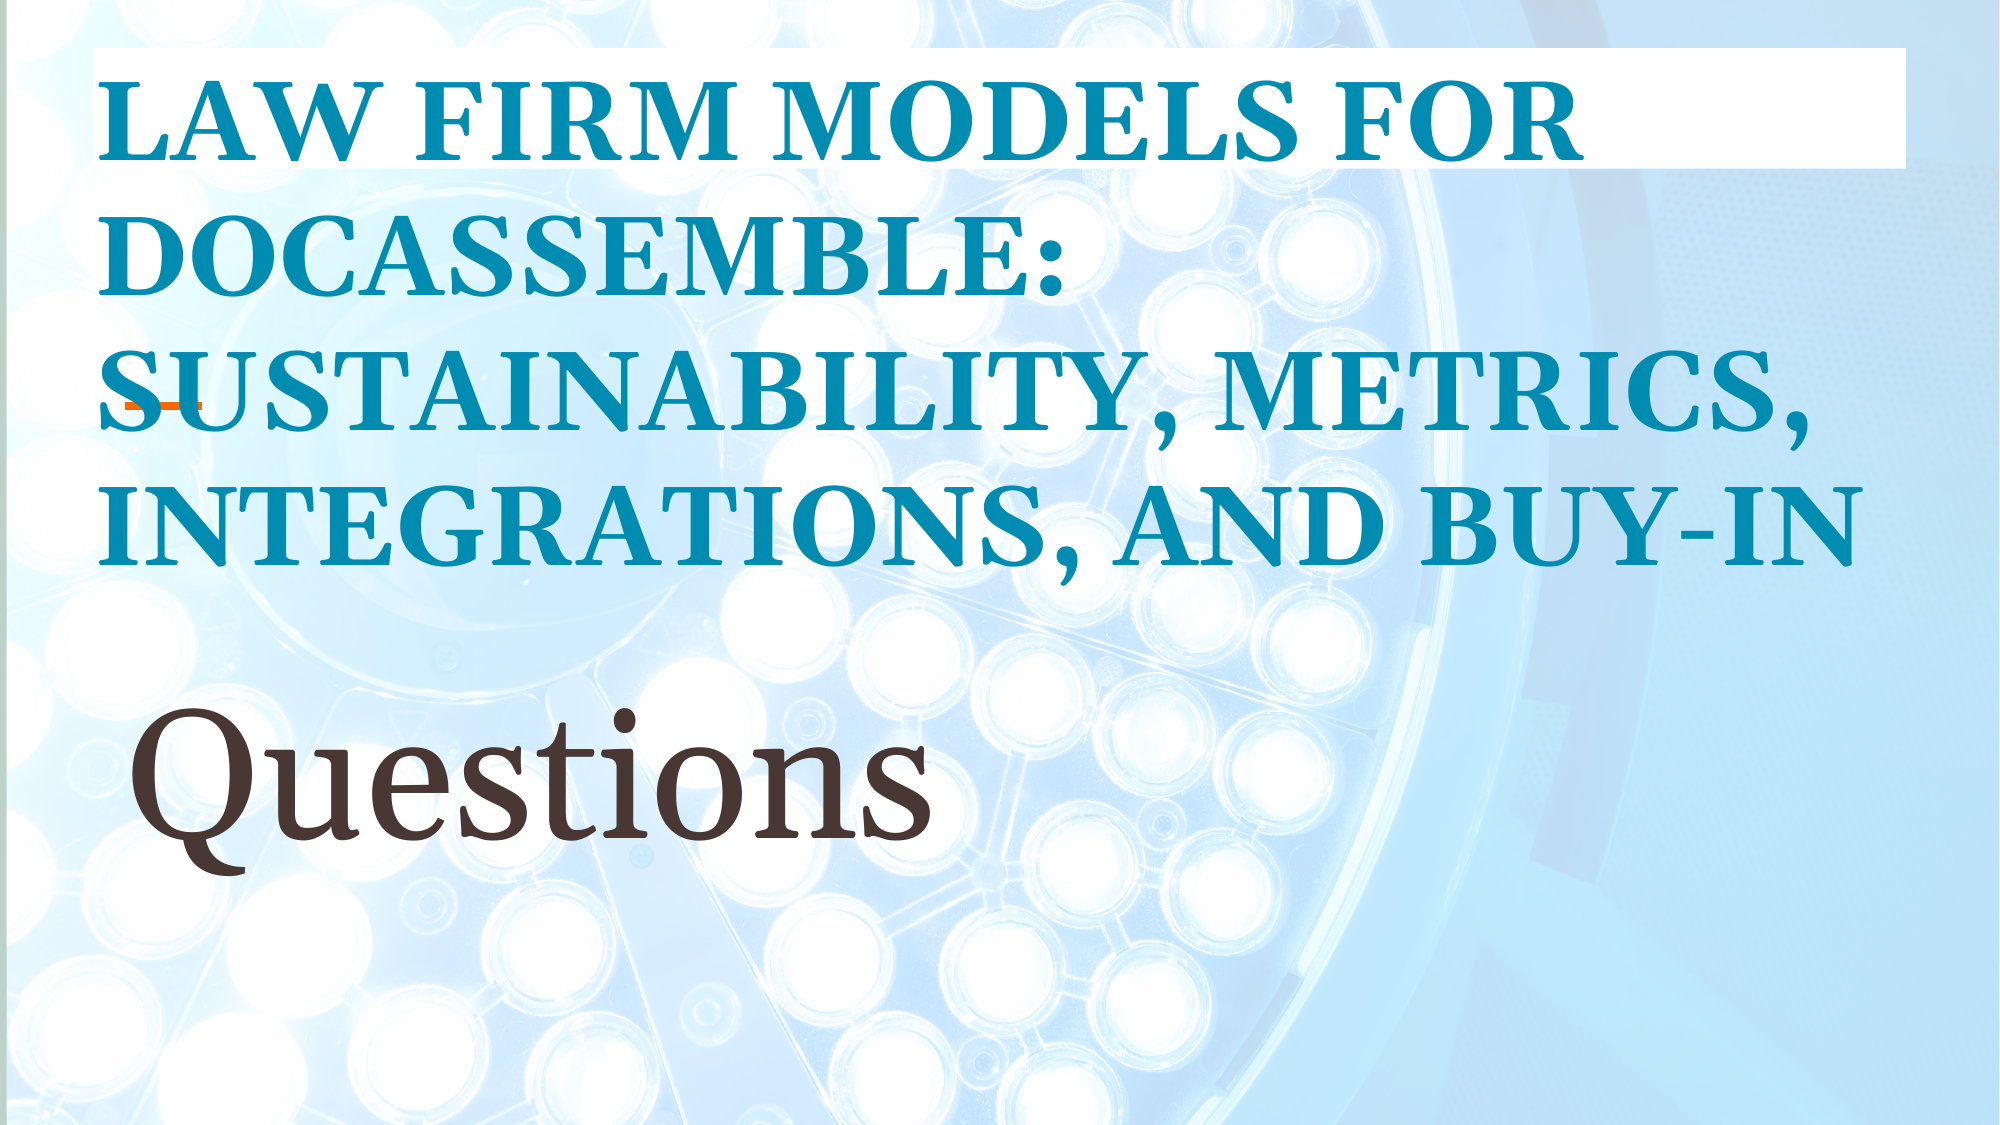

LAW FIRM MODELS FOR DOCASSEMBLE: SUSTAINABILITY, METRICS, INTEGRATIONS, AND BUY-IN

# Questions